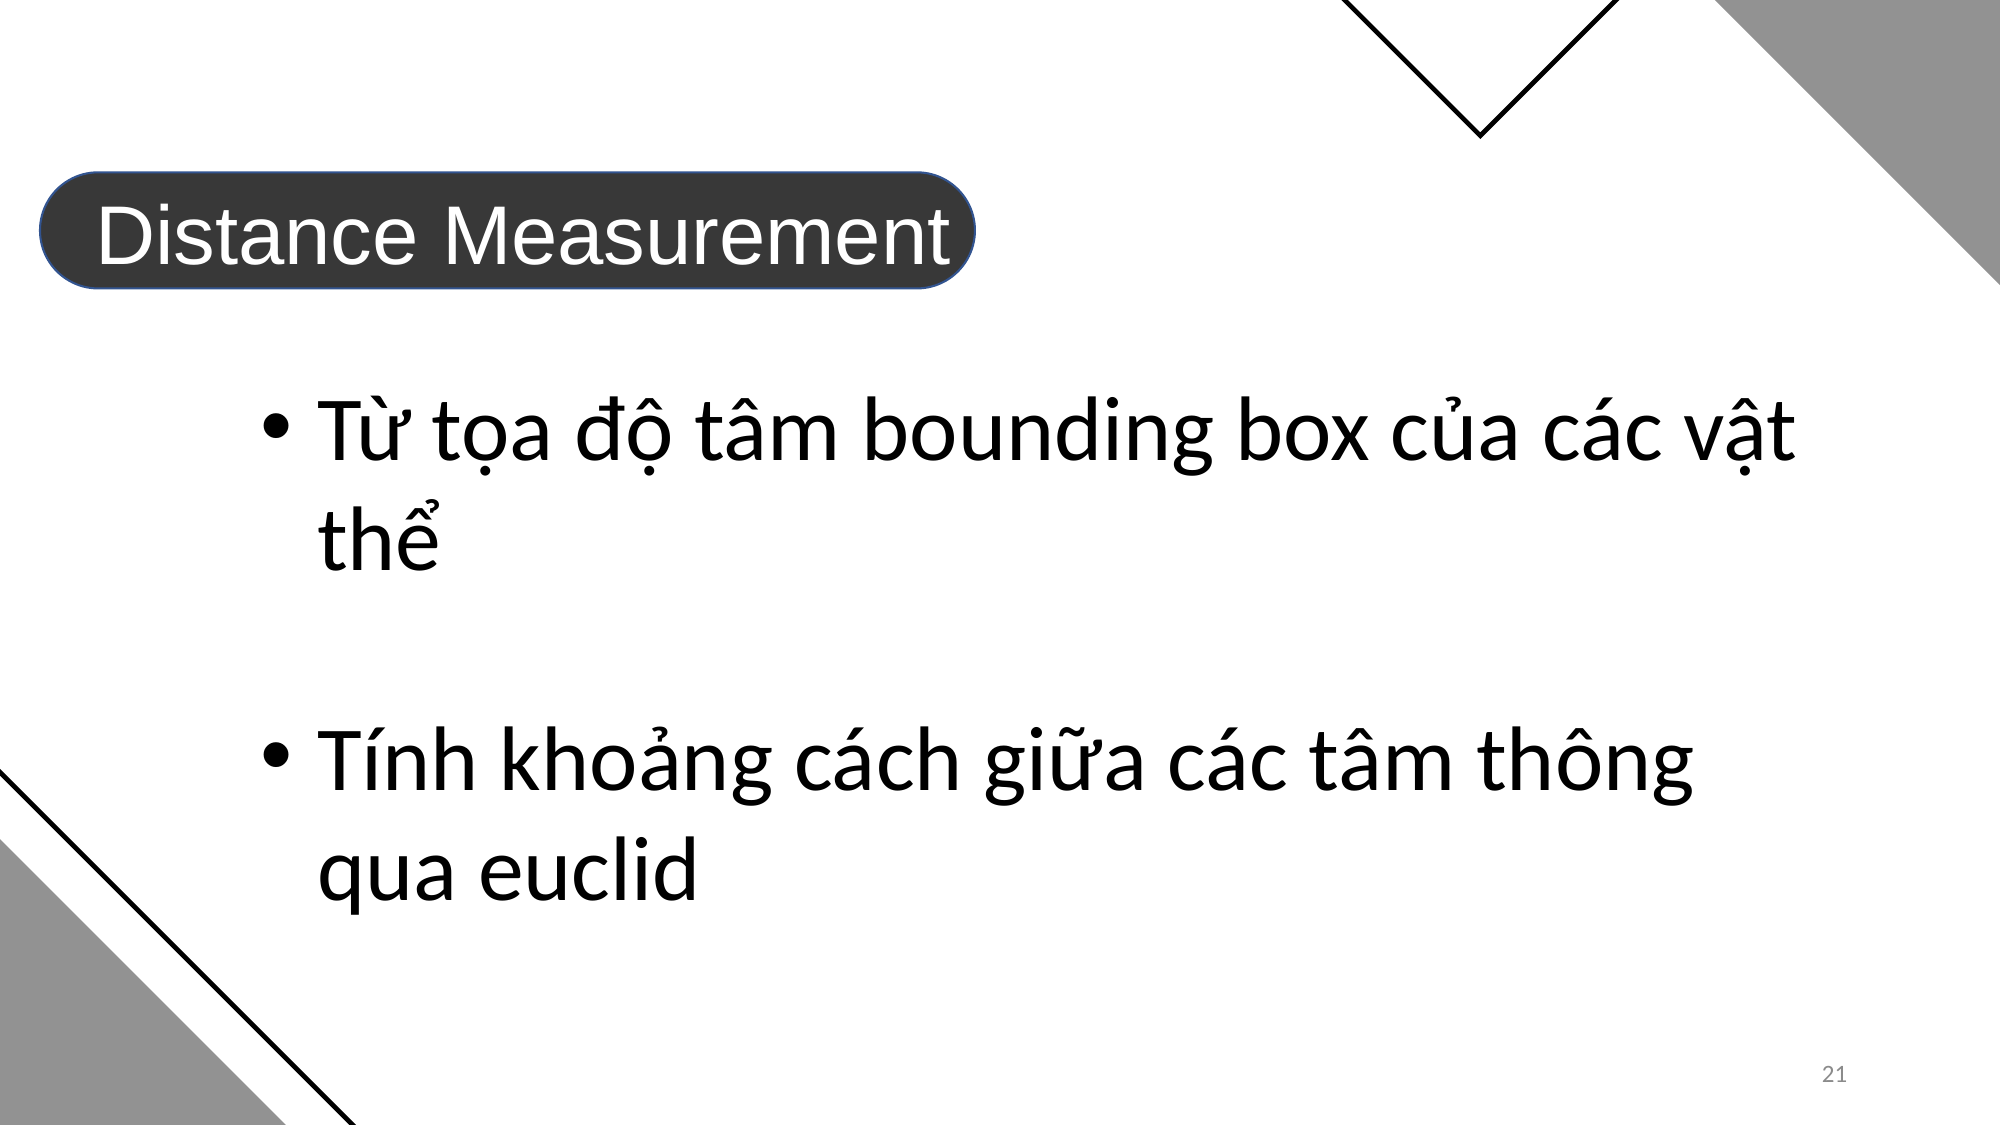

Distance Measurement
Từ tọa độ tâm bounding box của các vật thể

Tính khoảng cách giữa các tâm thông qua euclid

21